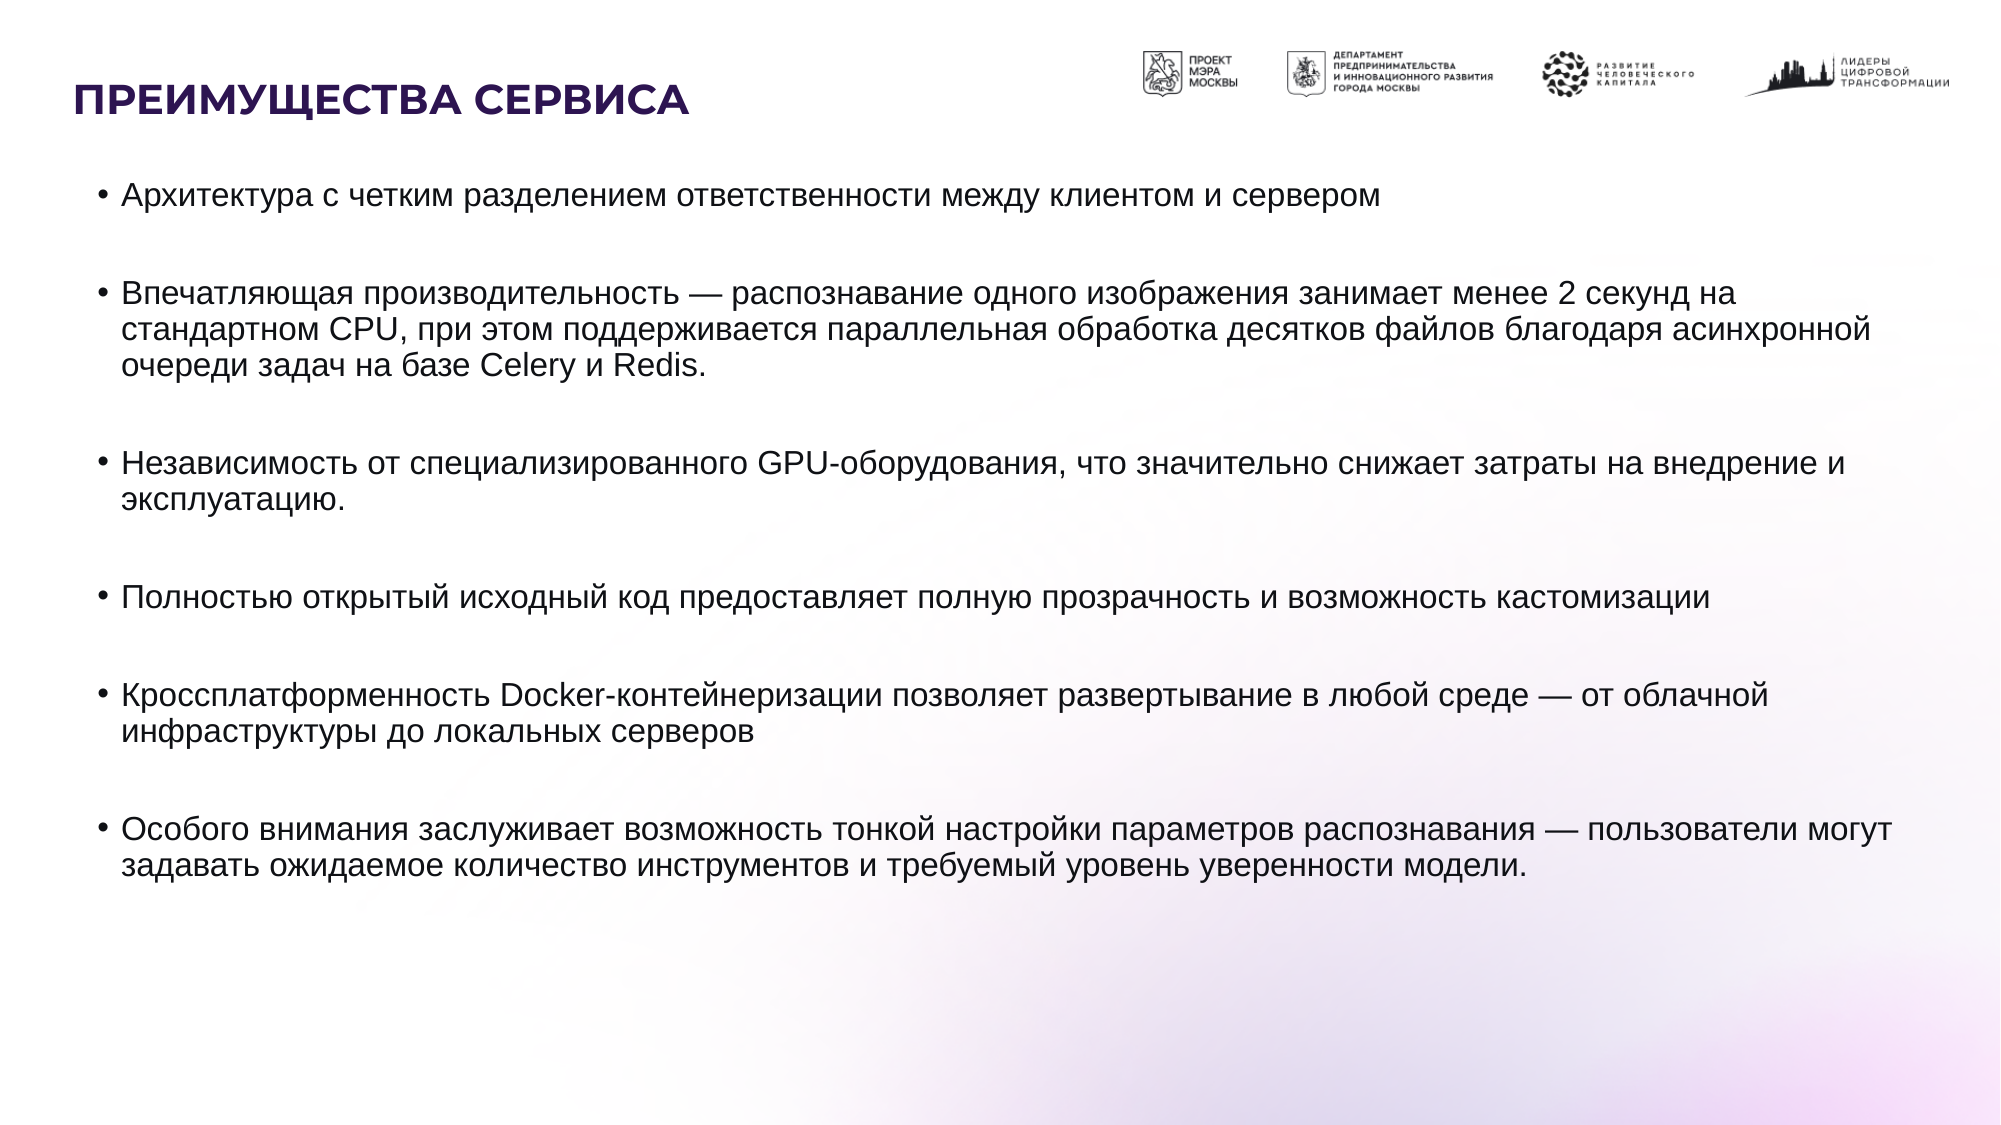

# ПРЕИМУЩЕСТВА СЕРВИСА
Архитектура с четким разделением ответственности между клиентом и сервером

Впечатляющая производительность — распознавание одного изображения занимает менее 2 секунд на стандартном CPU, при этом поддерживается параллельная обработка десятков файлов благодаря асинхронной очереди задач на базе Celery и Redis.

Независимость от специализированного GPU-оборудования, что значительно снижает затраты на внедрение и эксплуатацию.

Полностью открытый исходный код предоставляет полную прозрачность и возможность кастомизации

Кроссплатформенность Docker-контейнеризации позволяет развертывание в любой среде — от облачной инфраструктуры до локальных серверов

Особого внимания заслуживает возможность тонкой настройки параметров распознавания — пользователи могут задавать ожидаемое количество инструментов и требуемый уровень уверенности модели.